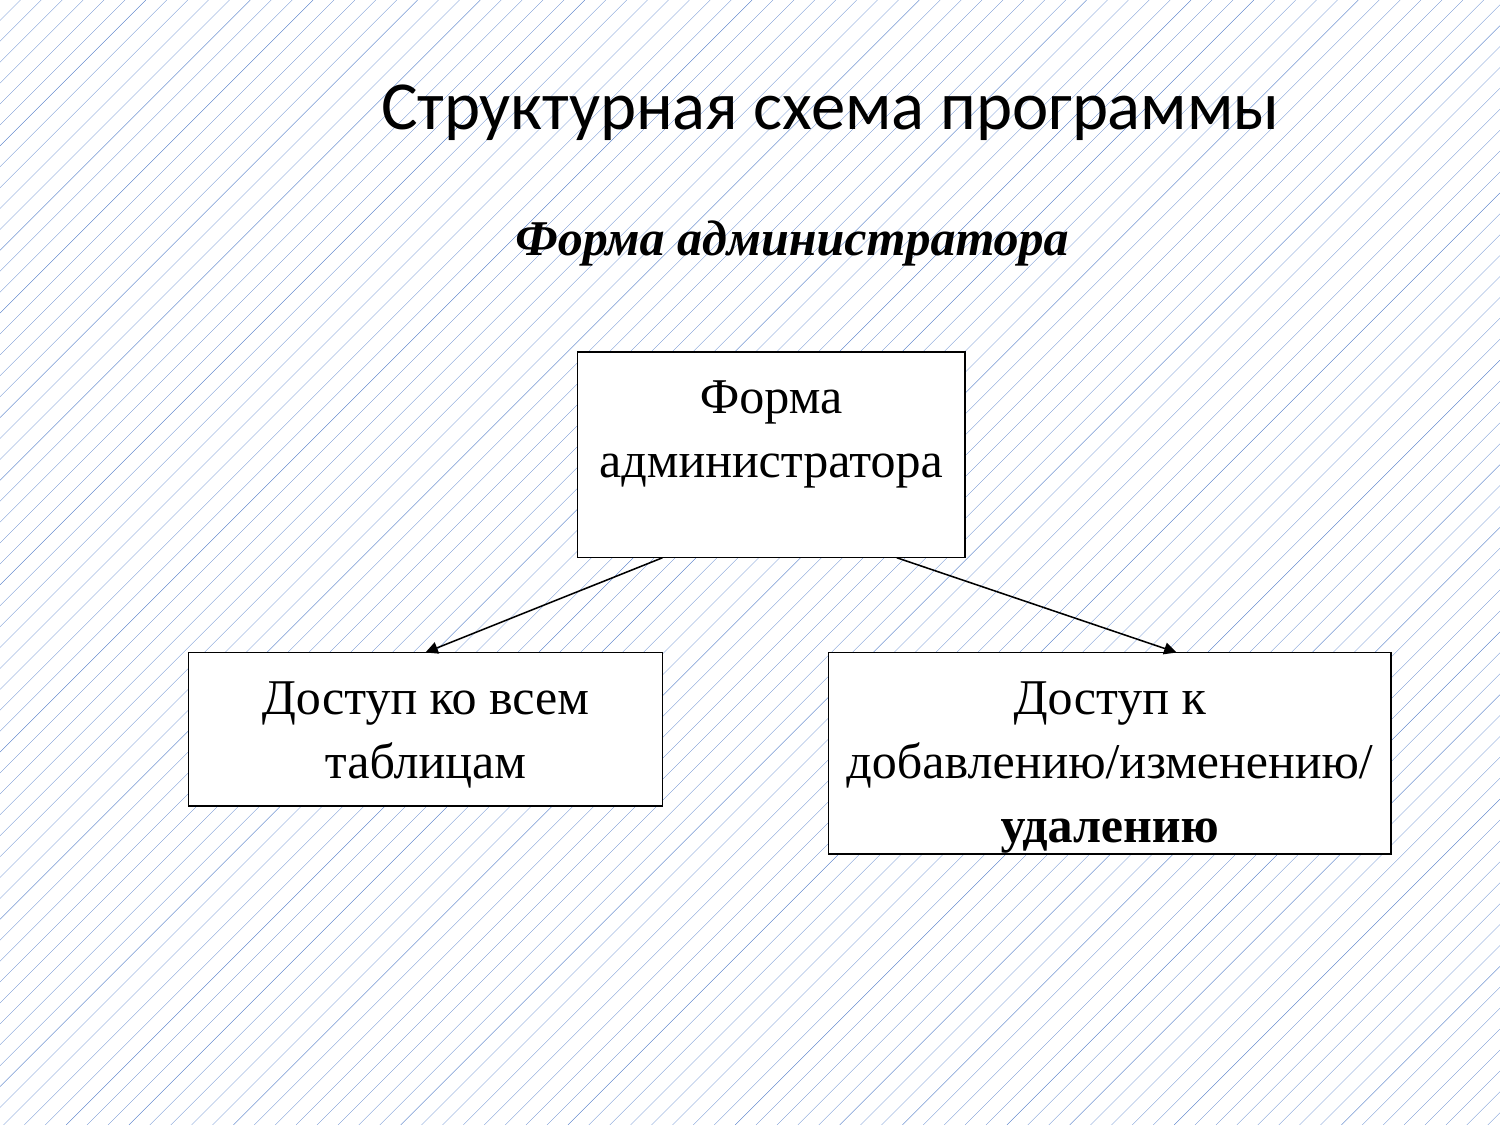

# Структурная схема программы
Форма администратора
Форма администратора
Доступ ко всем таблицам
Доступ к добавлению/изменению/удалению